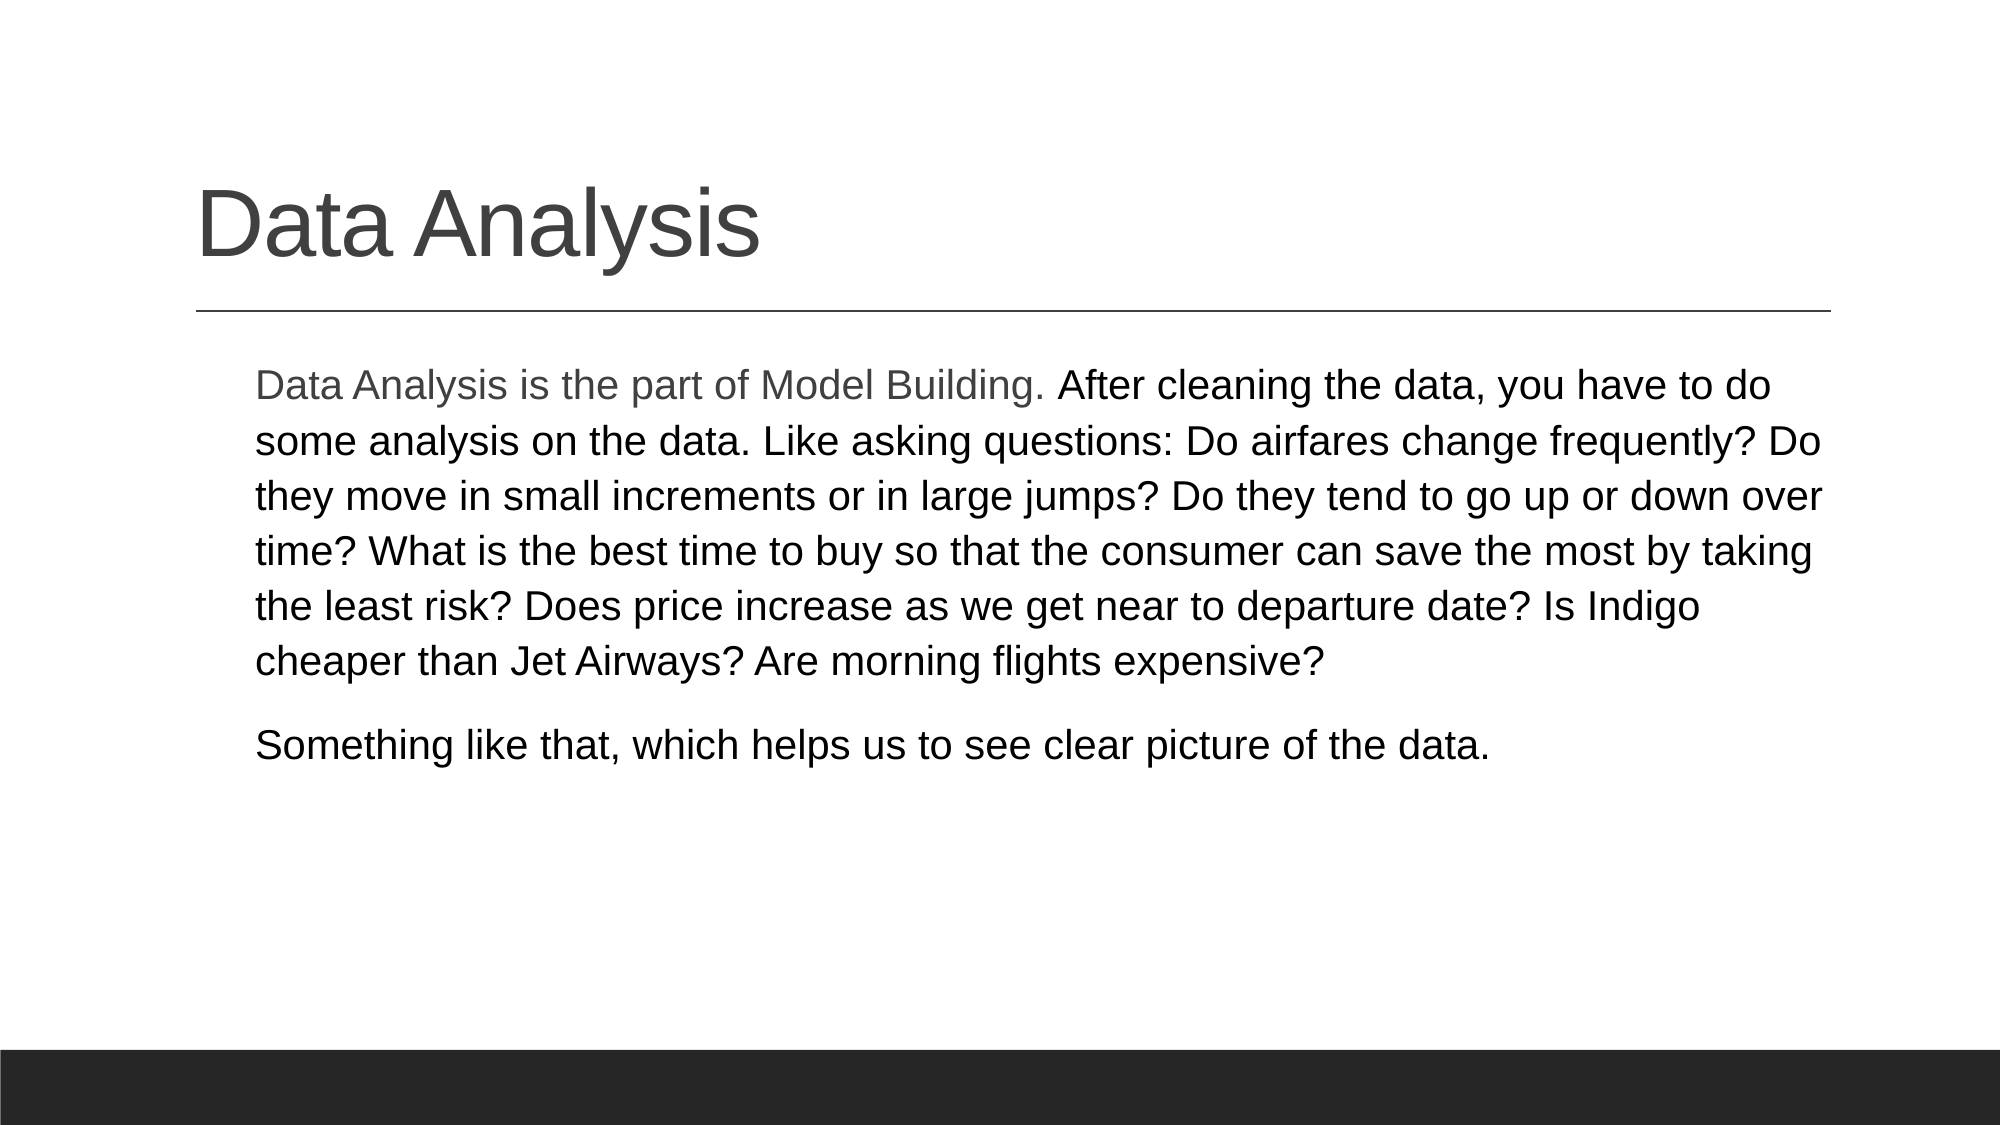

# Data Analysis
Data Analysis is the part of Model Building. After cleaning the data, you have to do some analysis on the data. Like asking questions: Do airfares change frequently? Do they move in small increments or in large jumps? Do they tend to go up or down over time? What is the best time to buy so that the consumer can save the most by taking the least risk? Does price increase as we get near to departure date? Is Indigo cheaper than Jet Airways? Are morning flights expensive?
Something like that, which helps us to see clear picture of the data.